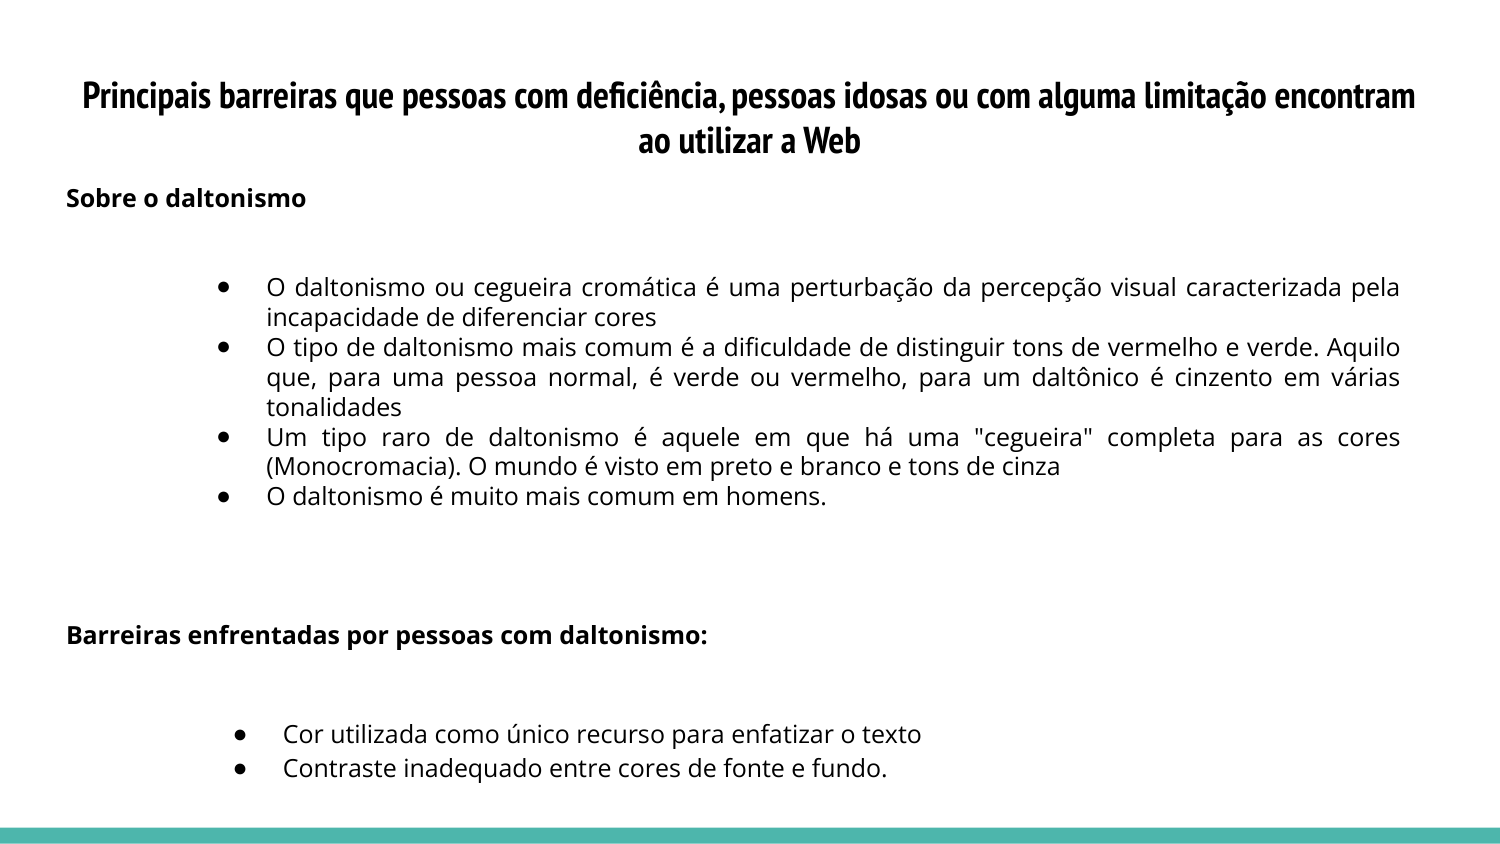

# Principais barreiras que pessoas com deficiência, pessoas idosas ou com alguma limitação encontram ao utilizar a Web
Sobre o daltonismo
O daltonismo ou cegueira cromática é uma perturbação da percepção visual caracterizada pela incapacidade de diferenciar cores
O tipo de daltonismo mais comum é a dificuldade de distinguir tons de vermelho e verde. Aquilo que, para uma pessoa normal, é verde ou vermelho, para um daltônico é cinzento em várias tonalidades
Um tipo raro de daltonismo é aquele em que há uma "cegueira" completa para as cores (Monocromacia). O mundo é visto em preto e branco e tons de cinza
O daltonismo é muito mais comum em homens.
Barreiras enfrentadas por pessoas com daltonismo:
Cor utilizada como único recurso para enfatizar o texto
Contraste inadequado entre cores de fonte e fundo.